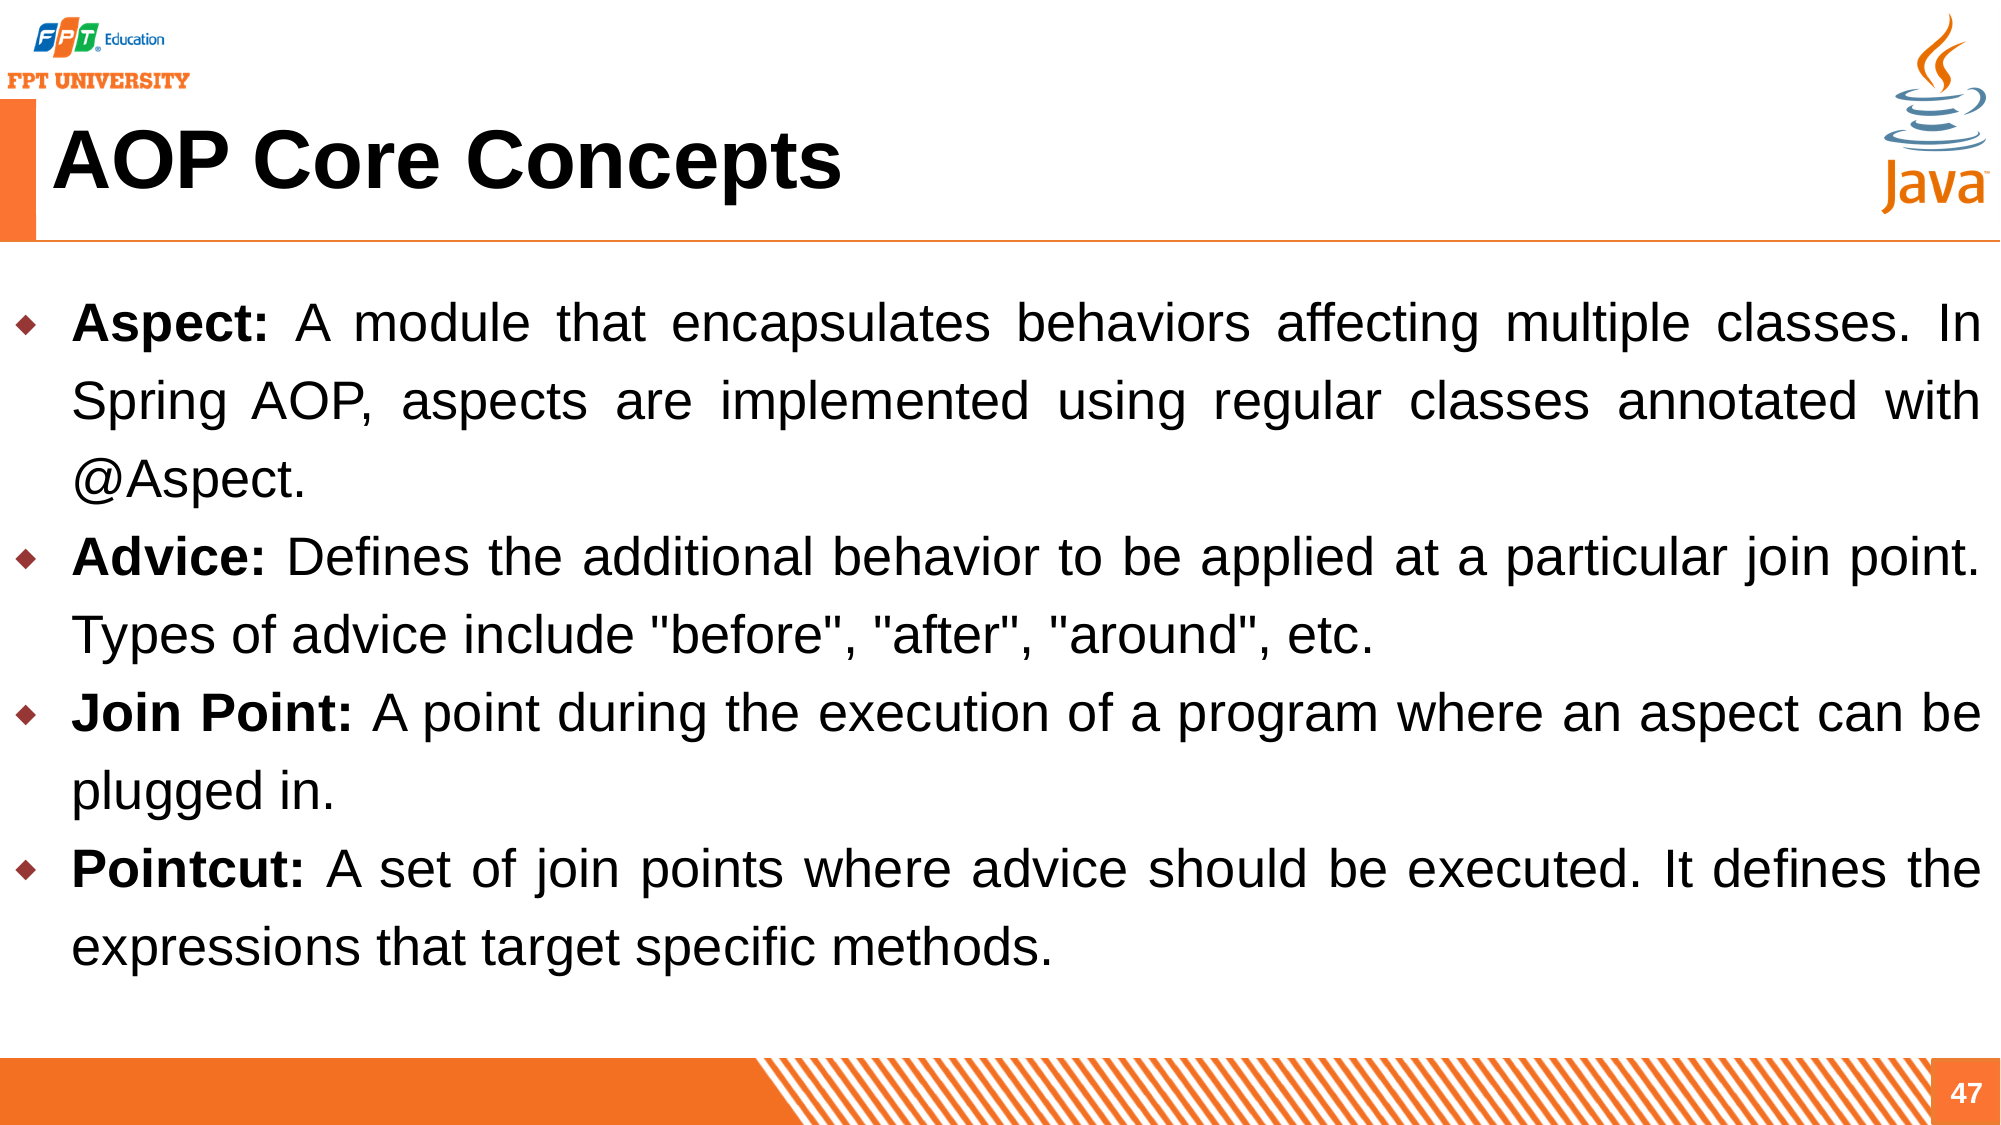

# AOP Core Concepts
Aspect: A module that encapsulates behaviors affecting multiple classes. In Spring AOP, aspects are implemented using regular classes annotated with @Aspect.
Advice: Defines the additional behavior to be applied at a particular join point. Types of advice include "before", "after", "around", etc.
Join Point: A point during the execution of a program where an aspect can be plugged in.
Pointcut: A set of join points where advice should be executed. It defines the expressions that target specific methods.
47